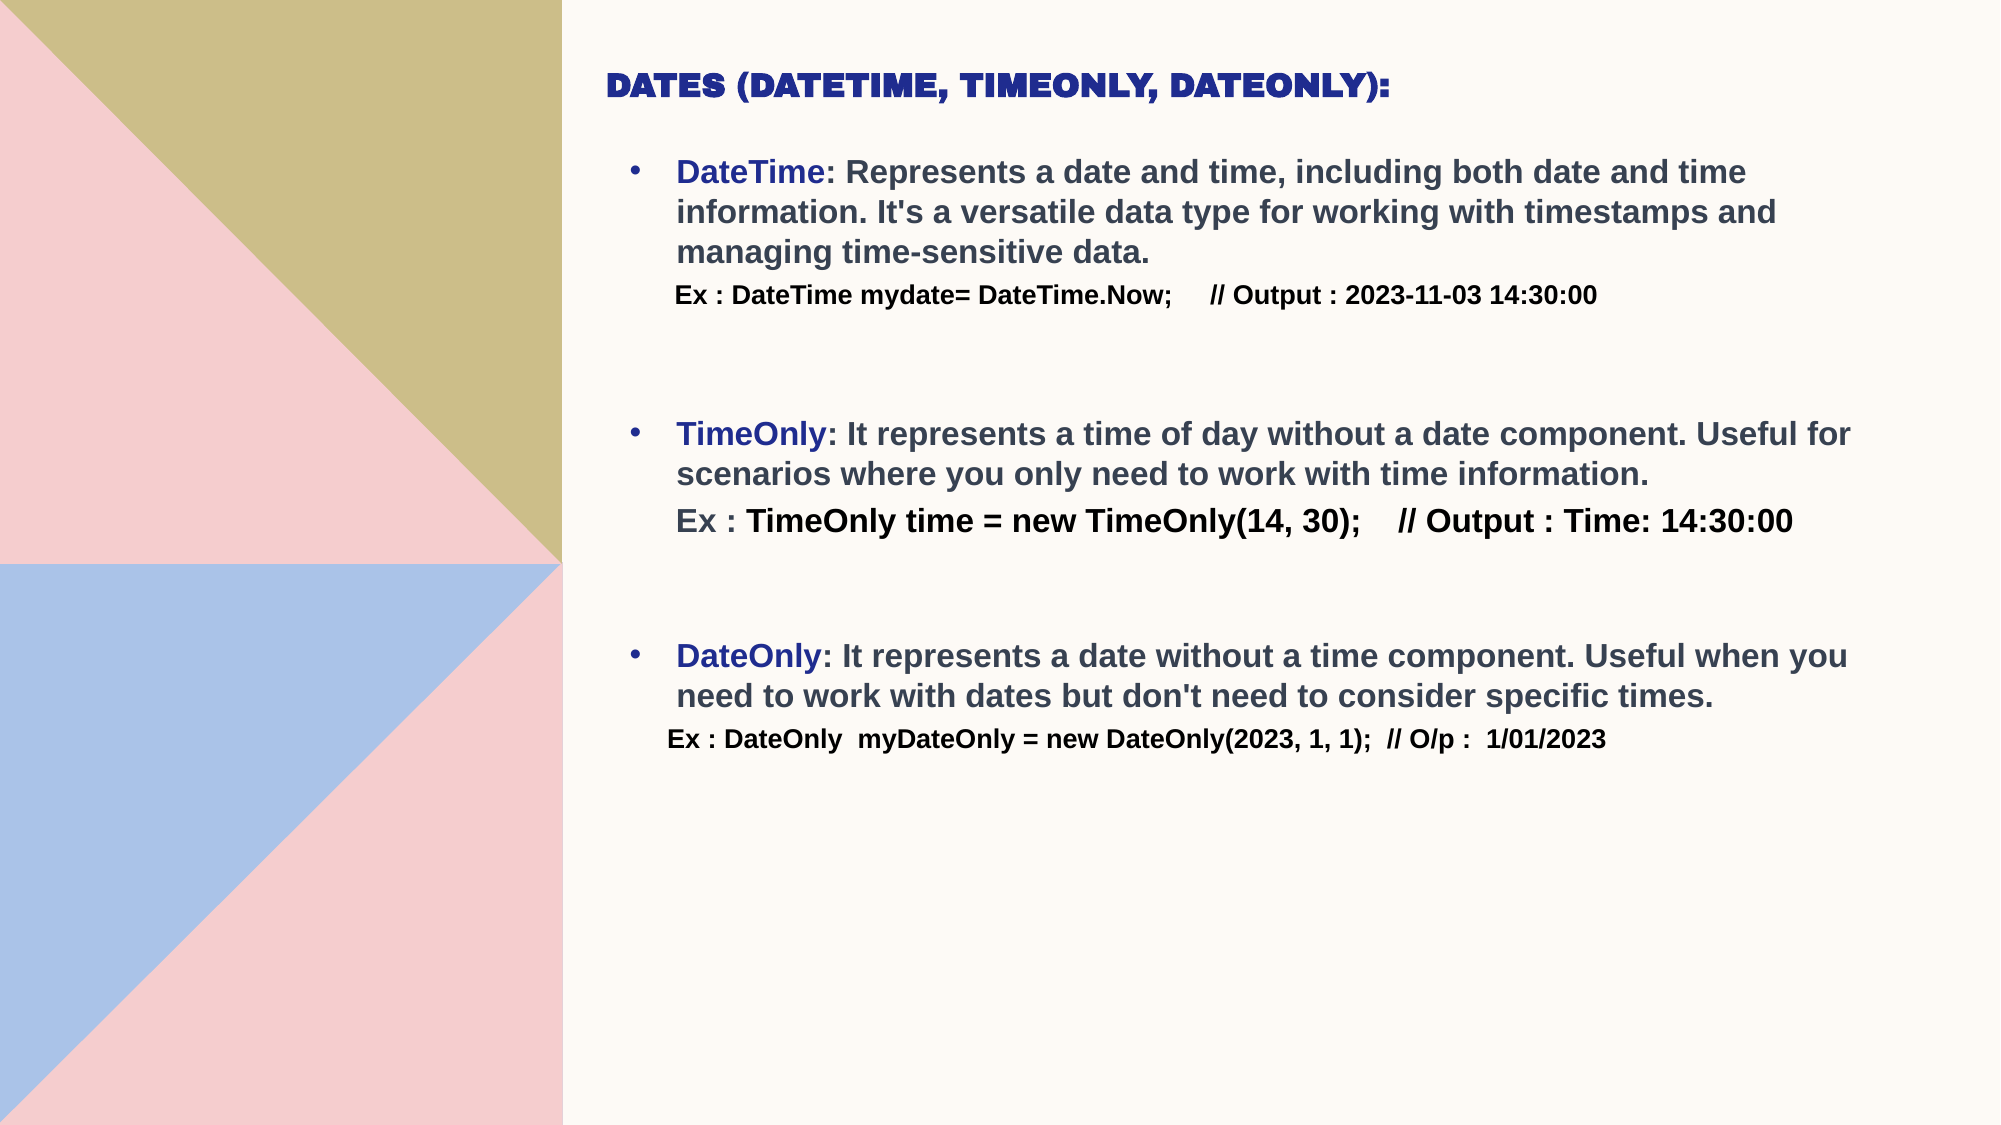

# Dates (DateTime, TimeOnly, DateOnly):
DateTime: Represents a date and time, including both date and time information. It's a versatile data type for working with timestamps and managing time-sensitive data.
      Ex : DateTime mydate= DateTime.Now;     // Output : 2023-11-03 14:30:00

TimeOnly: It represents a time of day without a date component. Useful for scenarios where you only need to work with time information.
     Ex : TimeOnly time = new TimeOnly(14, 30);    // Output : Time: 14:30:00

DateOnly: It represents a date without a time component. Useful when you need to work with dates but don't need to consider specific times.
     Ex : DateOnly  myDateOnly = new DateOnly(2023, 1, 1);  // O/p :  1/01/2023